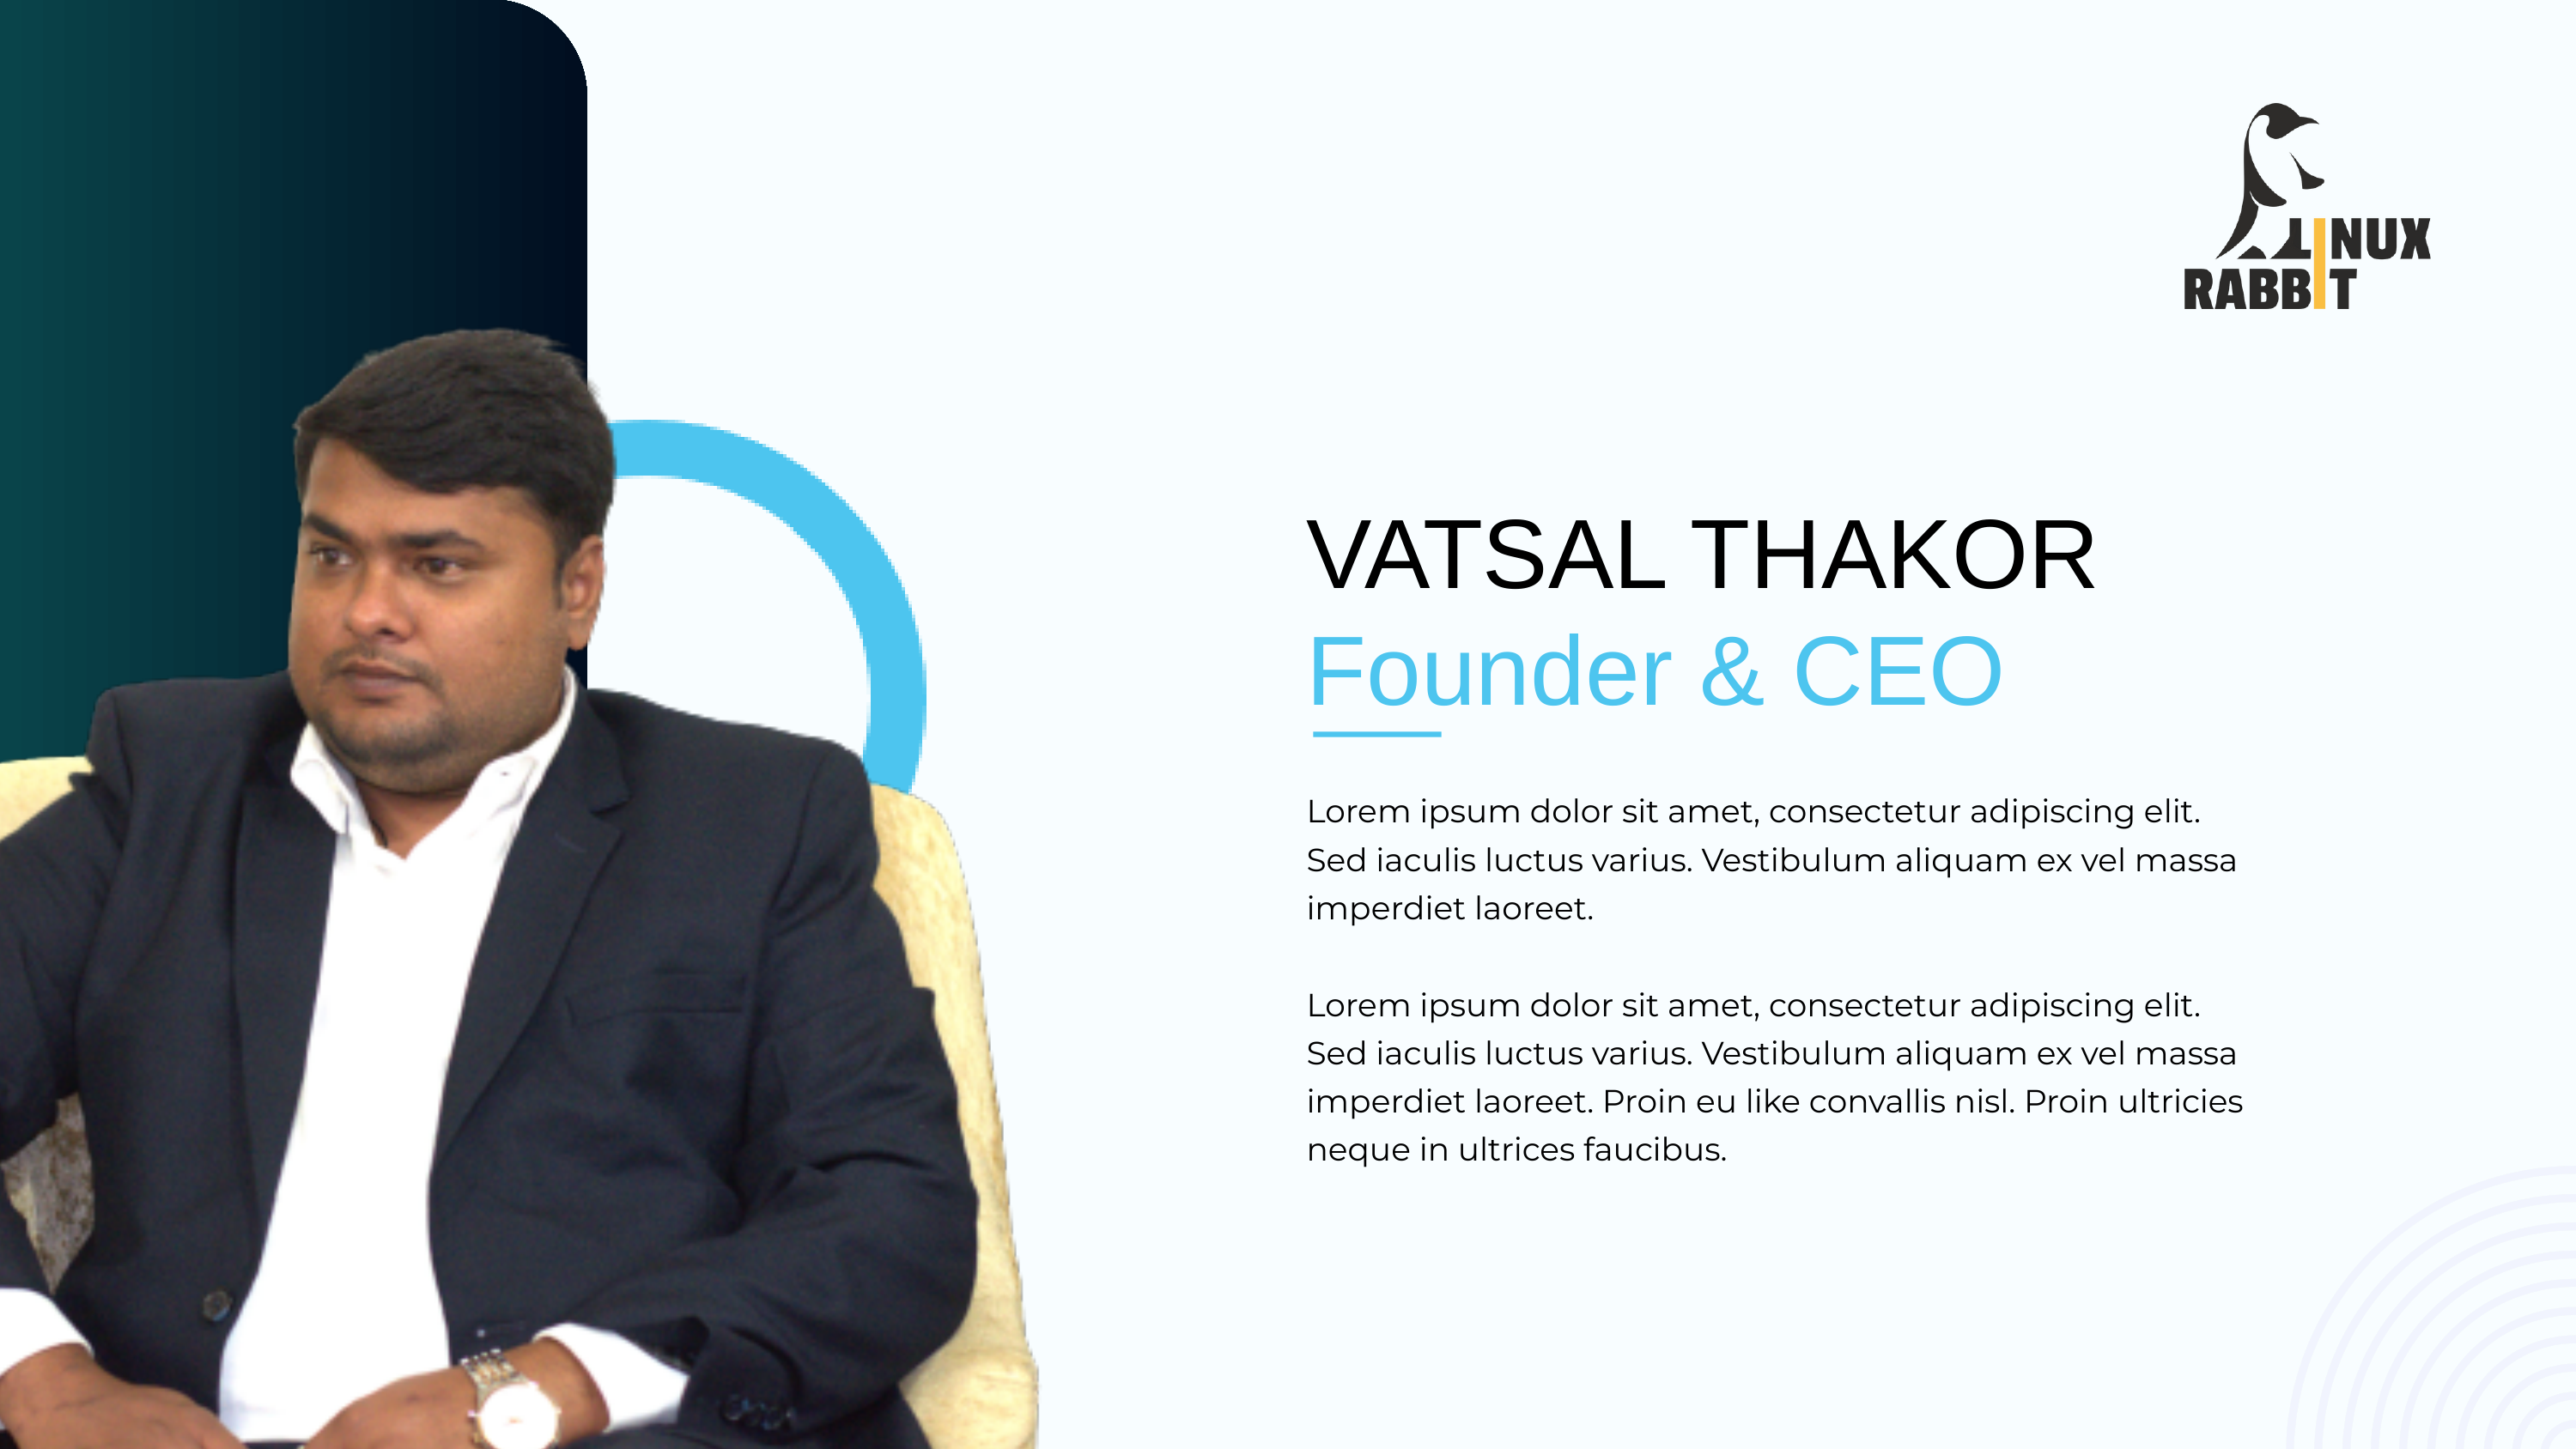

VATSAL THAKOR
Founder & CEO

Lorem ipsum dolor sit amet, consectetur adipiscing elit. Sed iaculis luctus varius. Vestibulum aliquam ex vel massa imperdiet laoreet.

Lorem ipsum dolor sit amet, consectetur adipiscing elit. Sed iaculis luctus varius. Vestibulum aliquam ex vel massa imperdiet laoreet. Proin eu like convallis nisl. Proin ultricies neque in ultrices faucibus.